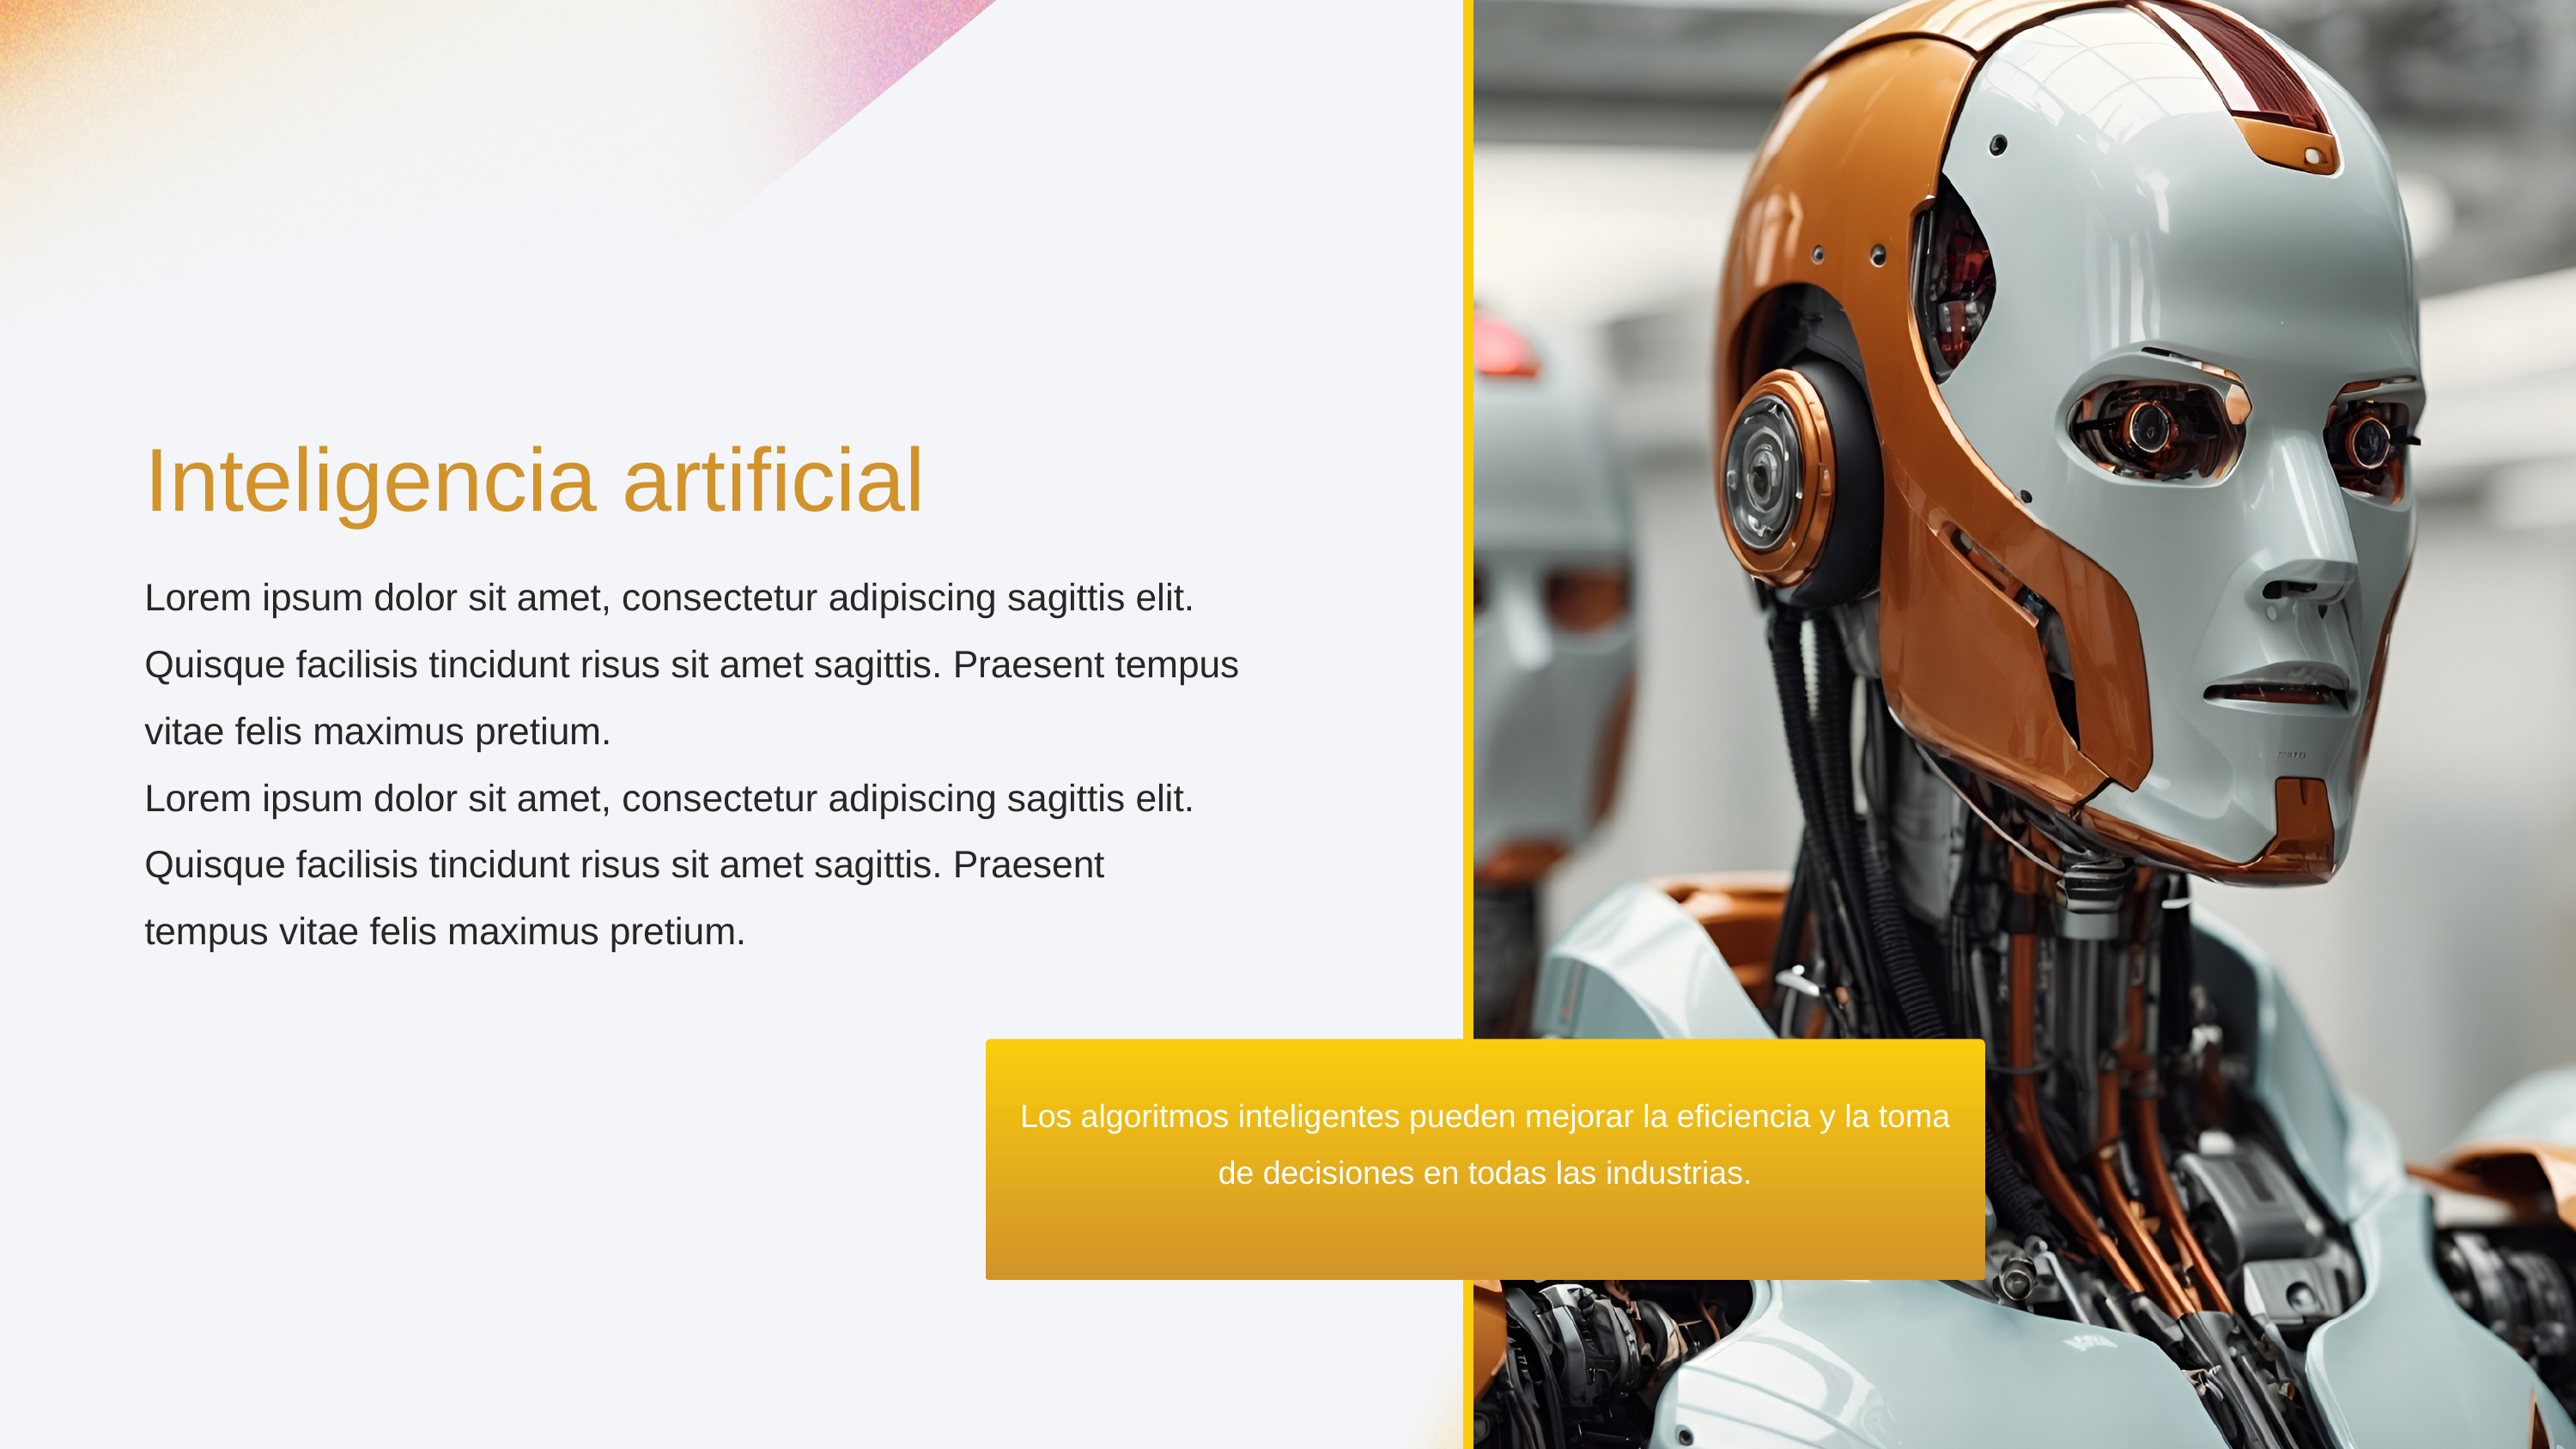

Inteligencia artificial
Lorem ipsum dolor sit amet, consectetur adipiscing sagittis elit. Quisque facilisis tincidunt risus sit amet sagittis. Praesent tempus vitae felis maximus pretium.
Lorem ipsum dolor sit amet, consectetur adipiscing sagittis elit. Quisque facilisis tincidunt risus sit amet sagittis. Praesent tempus vitae felis maximus pretium.

Los algoritmos inteligentes pueden mejorar la eficiencia y la toma de decisiones en todas las industrias.